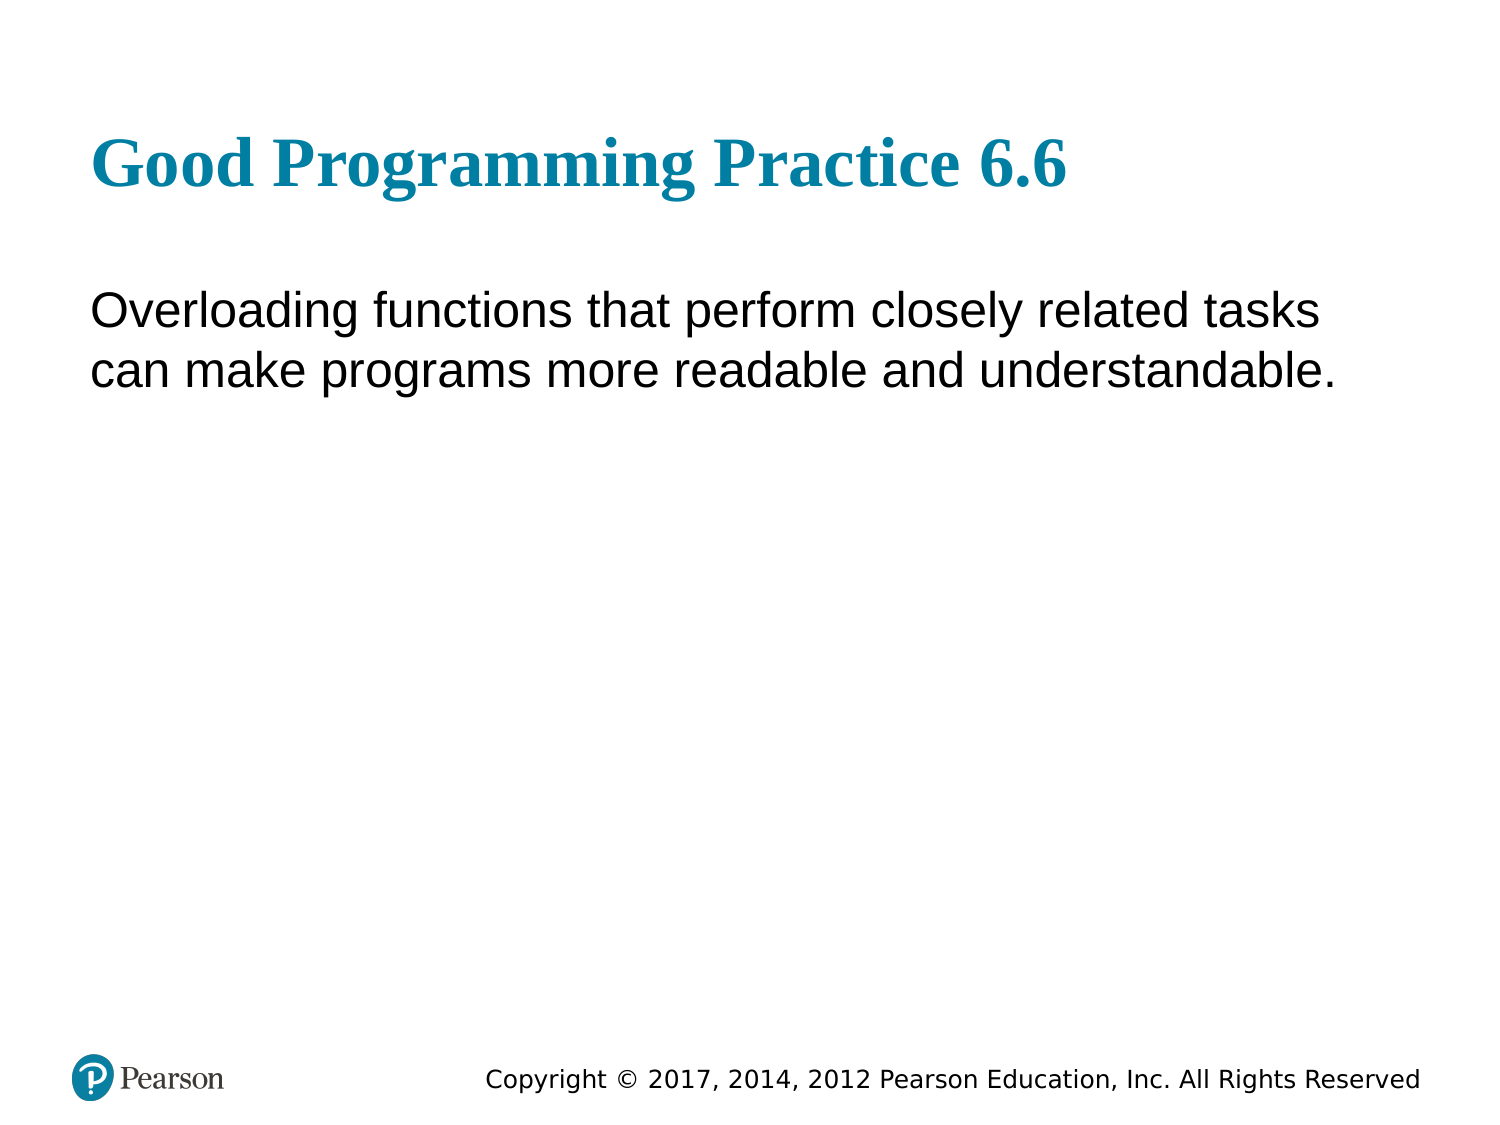

# Good Programming Practice 6.6
Overloading functions that perform closely related tasks can make programs more readable and understandable.